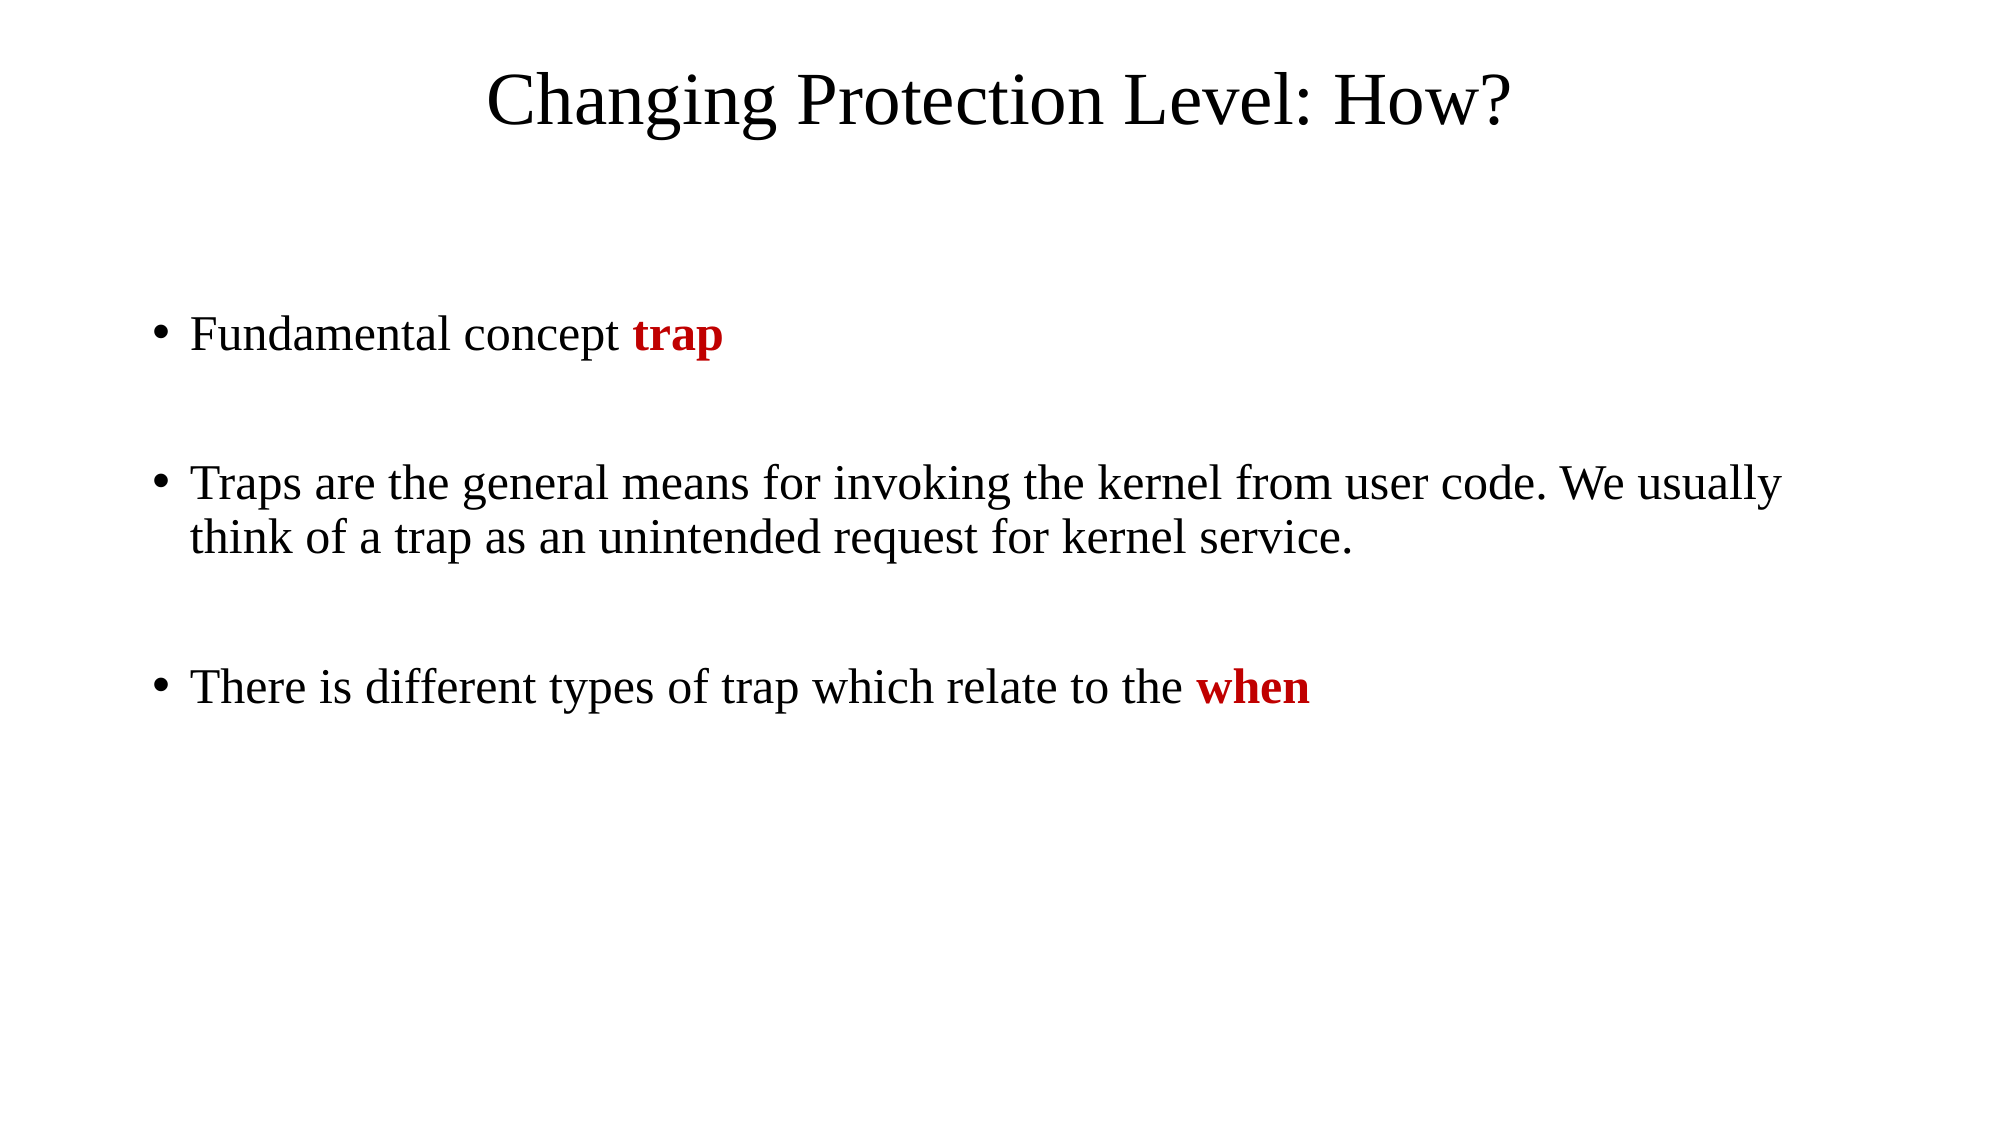

# Changing Protection Level: How?
Fundamental concept trap

Traps are the general means for invoking the kernel from user code. We usually think of a trap as an unintended request for kernel service.

There is different types of trap which relate to the when